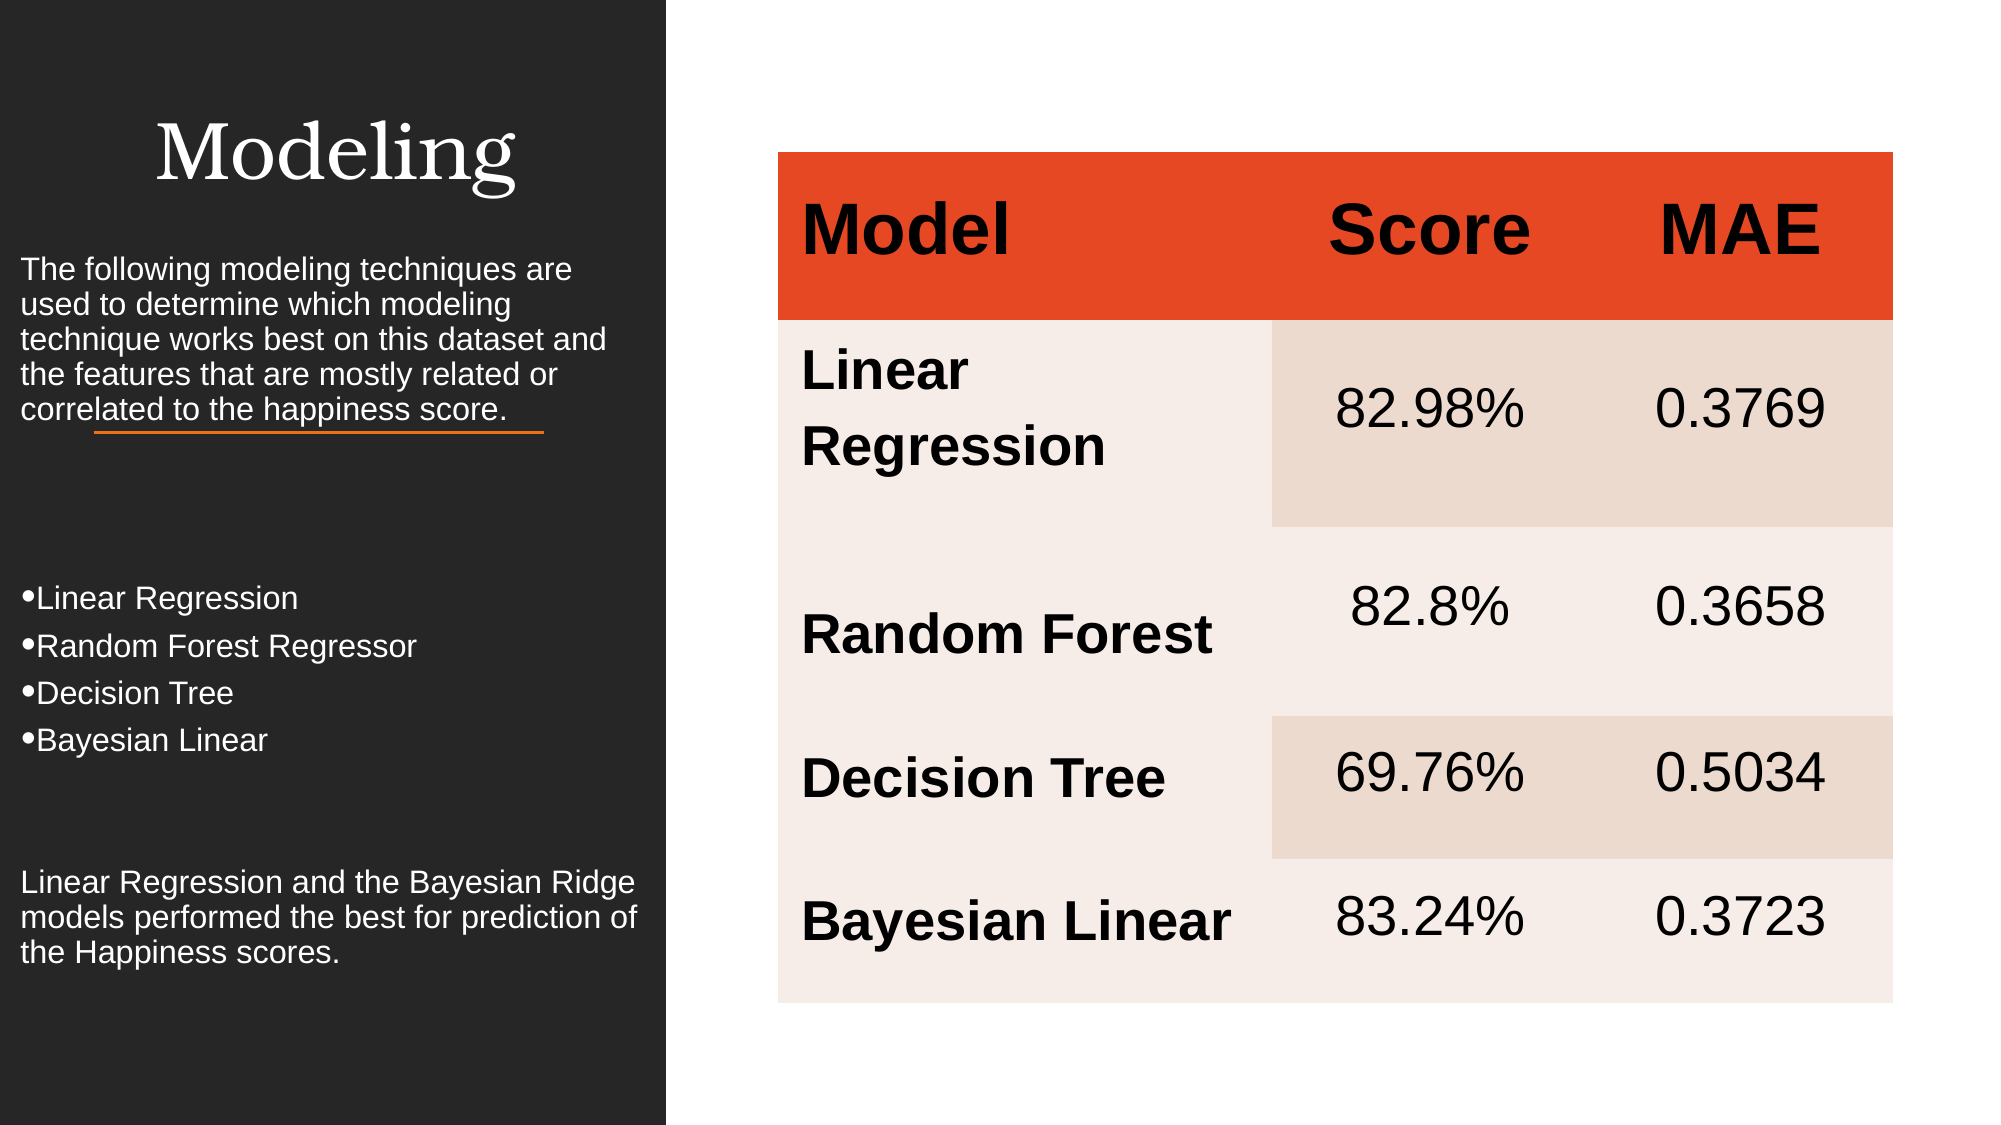

Modeling

The following modeling techniques are used to determine which modeling technique works best on this dataset and the features that are mostly related or correlated to the happiness score.

Linear Regression
Random Forest Regressor
Decision Tree
Bayesian Linear

Linear Regression and the Bayesian Ridge models performed the best for prediction of the Happiness scores.
| Model | Score | MAE |
| --- | --- | --- |
| Linear Regression | 82.98% | 0.3769 |
| Random Forest | 82.8% | 0.3658 |
| Decision Tree | 69.76% | 0.5034 |
| Bayesian Linear | 83.24% | 0.3723 |